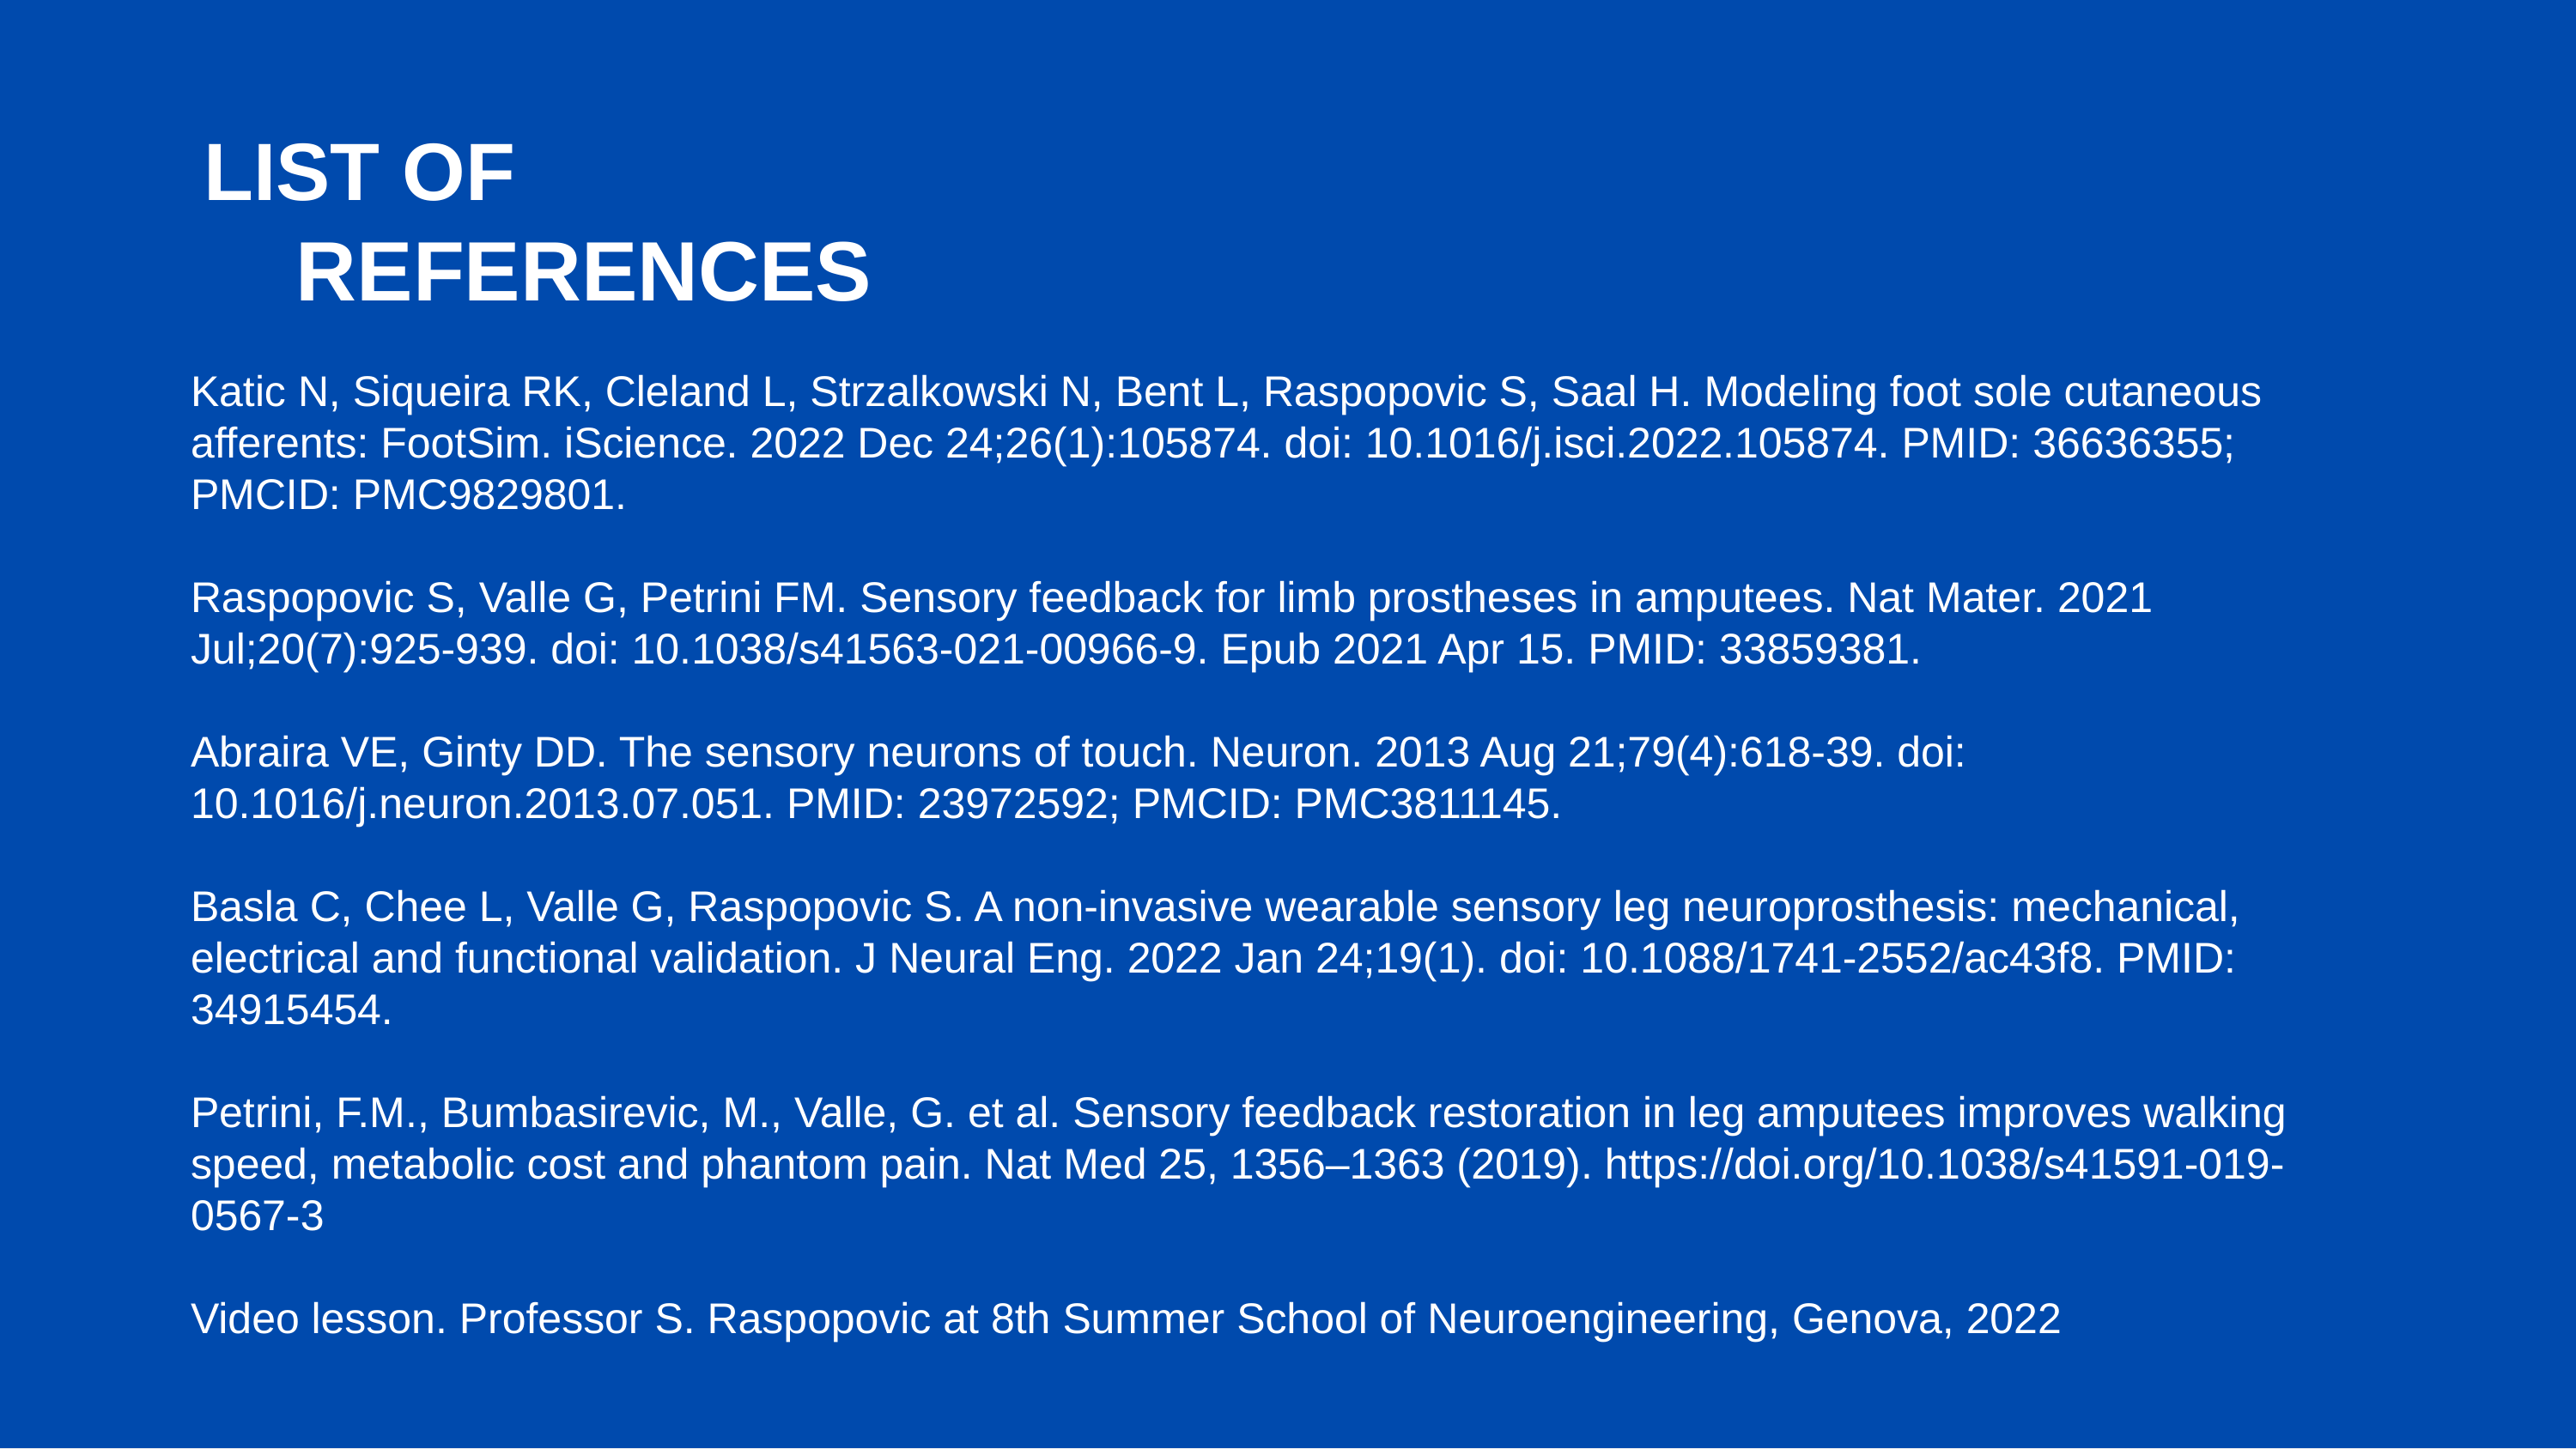

LIST OF
REFERENCES
Katic N, Siqueira RK, Cleland L, Strzalkowski N, Bent L, Raspopovic S, Saal H. Modeling foot sole cutaneous afferents: FootSim. iScience. 2022 Dec 24;26(1):105874. doi: 10.1016/j.isci.2022.105874. PMID: 36636355; PMCID: PMC9829801.

Raspopovic S, Valle G, Petrini FM. Sensory feedback for limb prostheses in amputees. Nat Mater. 2021 Jul;20(7):925-939. doi: 10.1038/s41563-021-00966-9. Epub 2021 Apr 15. PMID: 33859381.

Abraira VE, Ginty DD. The sensory neurons of touch. Neuron. 2013 Aug 21;79(4):618-39. doi: 10.1016/j.neuron.2013.07.051. PMID: 23972592; PMCID: PMC3811145.

Basla C, Chee L, Valle G, Raspopovic S. A non-invasive wearable sensory leg neuroprosthesis: mechanical, electrical and functional validation. J Neural Eng. 2022 Jan 24;19(1). doi: 10.1088/1741-2552/ac43f8. PMID: 34915454.

Petrini, F.M., Bumbasirevic, M., Valle, G. et al. Sensory feedback restoration in leg amputees improves walking speed, metabolic cost and phantom pain. Nat Med 25, 1356–1363 (2019). https://doi.org/10.1038/s41591-019-0567-3

Video lesson. Professor S. Raspopovic at 8th Summer School of Neuroengineering, Genova, 2022